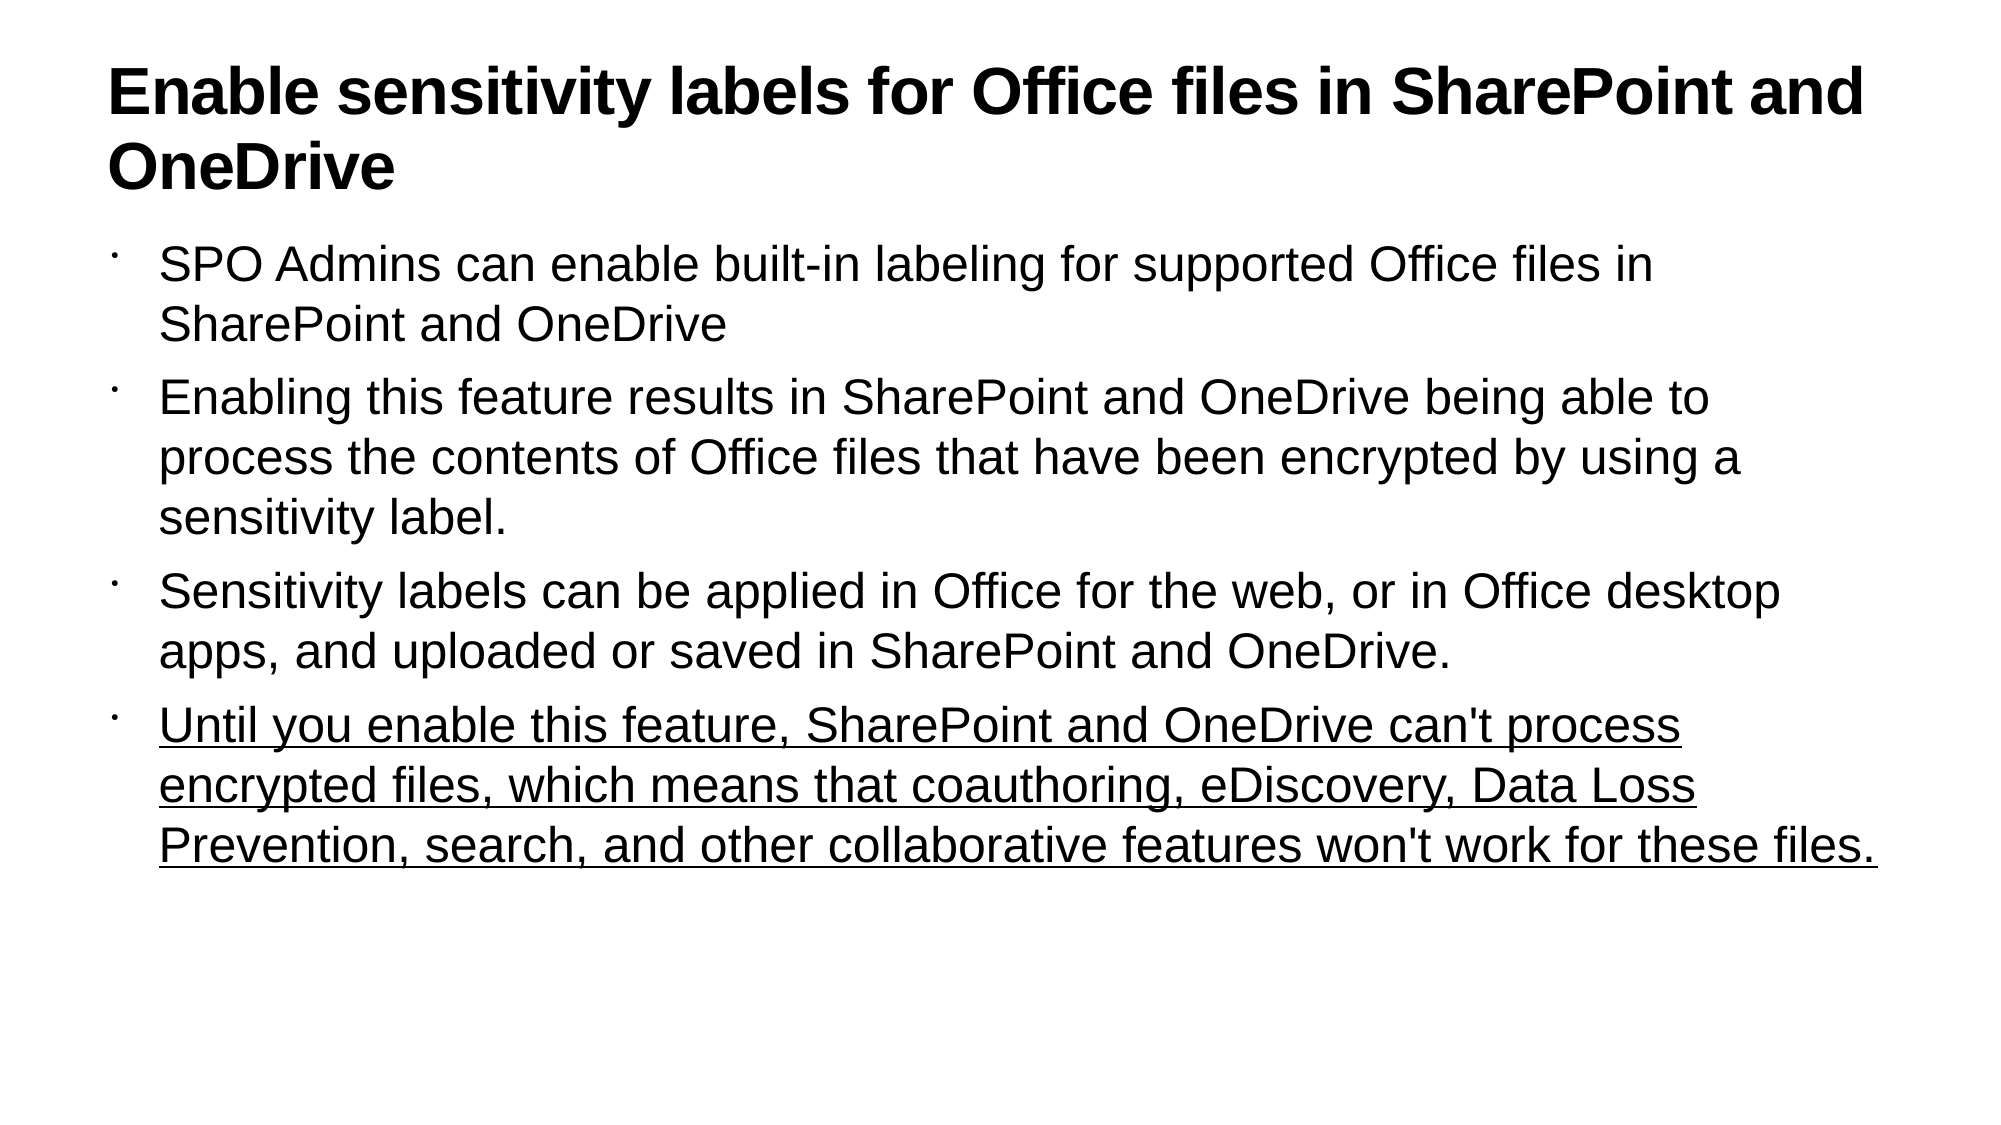

# Enable sensitivity labels for Office files in SharePoint and OneDrive
SPO Admins can enable built-in labeling for supported Office files in SharePoint and OneDrive
Enabling this feature results in SharePoint and OneDrive being able to process the contents of Office files that have been encrypted by using a sensitivity label.
Sensitivity labels can be applied in Office for the web, or in Office desktop apps, and uploaded or saved in SharePoint and OneDrive.
Until you enable this feature, SharePoint and OneDrive can't process encrypted files, which means that coauthoring, eDiscovery, Data Loss Prevention, search, and other collaborative features won't work for these files.